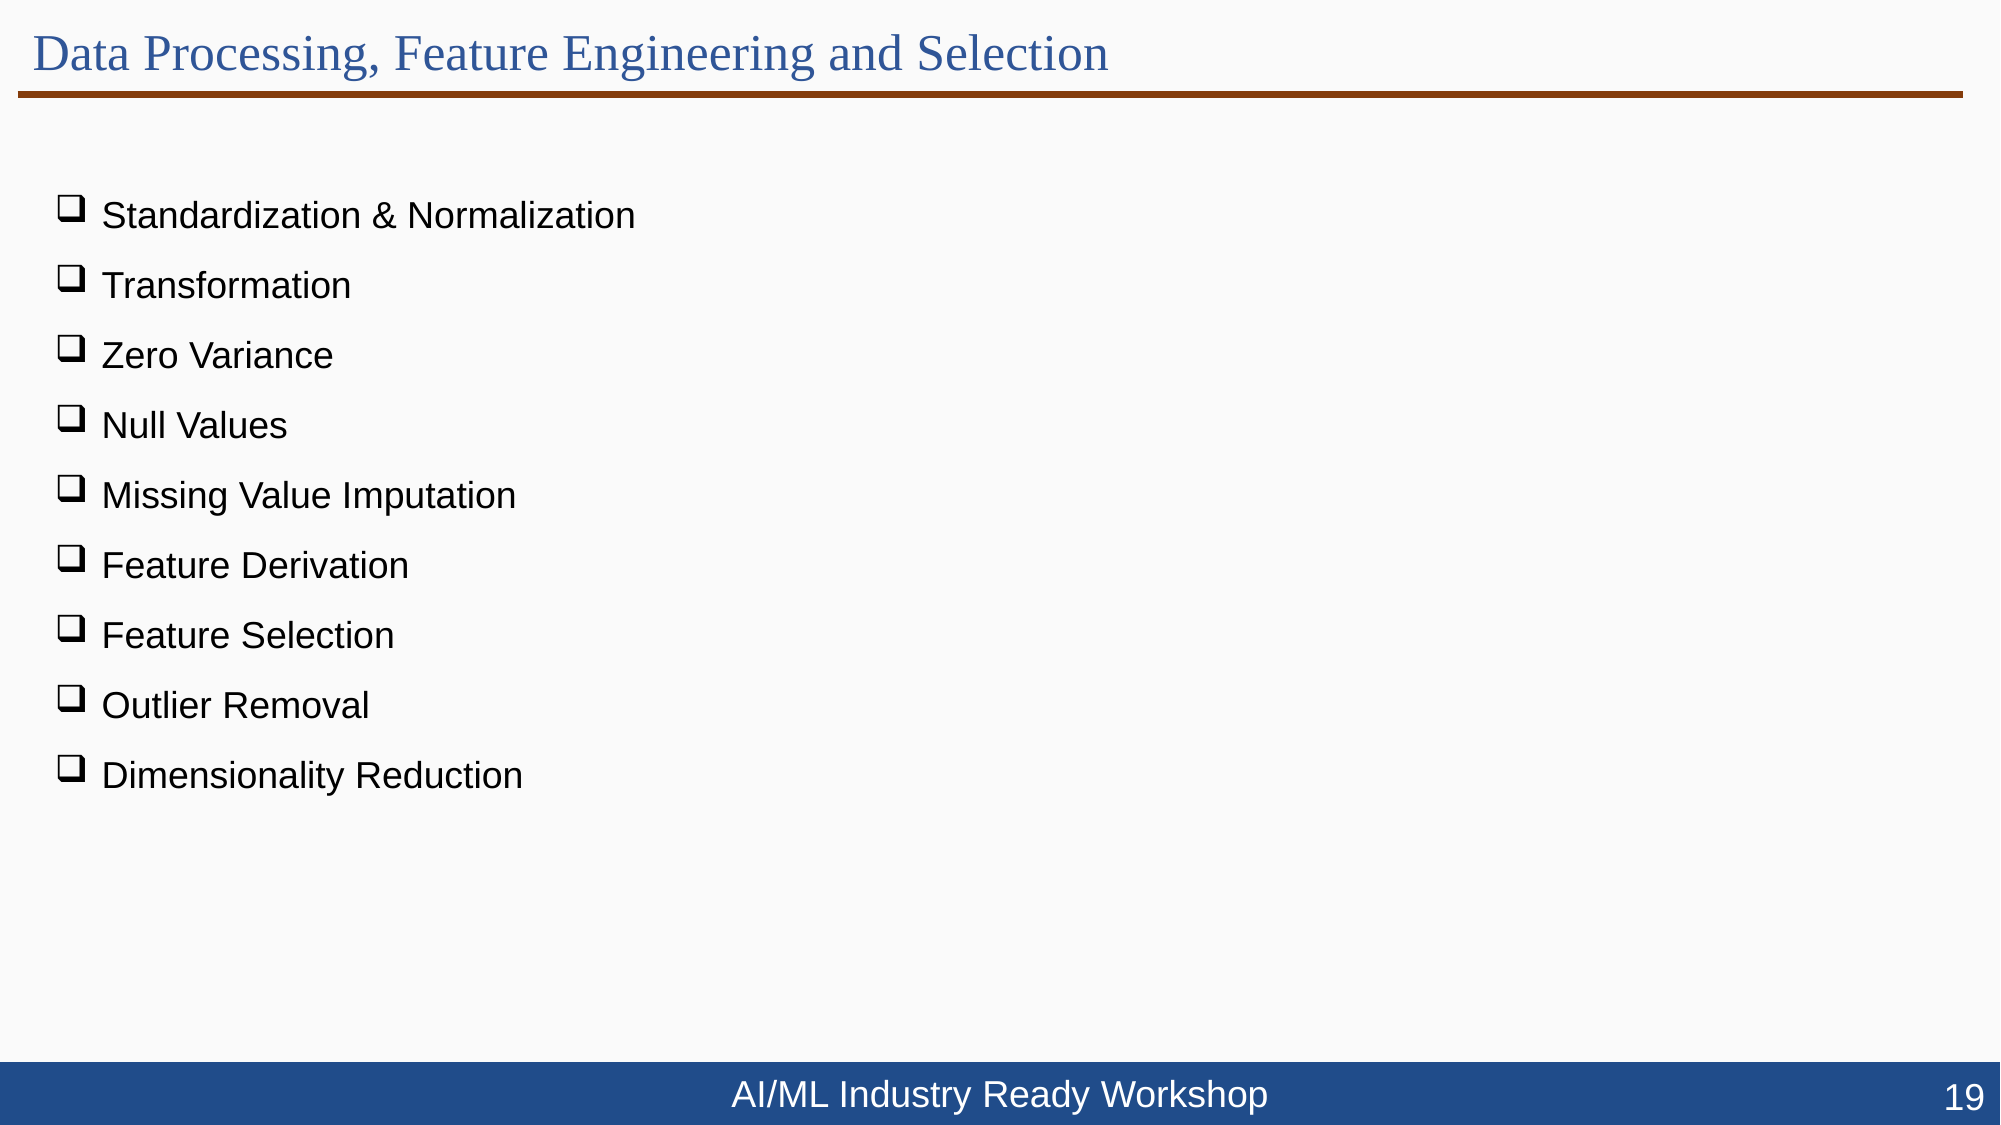

# Data Processing, Feature Engineering and Selection
Standardization & Normalization
Transformation
Zero Variance
Null Values
Missing Value Imputation
Feature Derivation
Feature Selection
Outlier Removal
Dimensionality Reduction